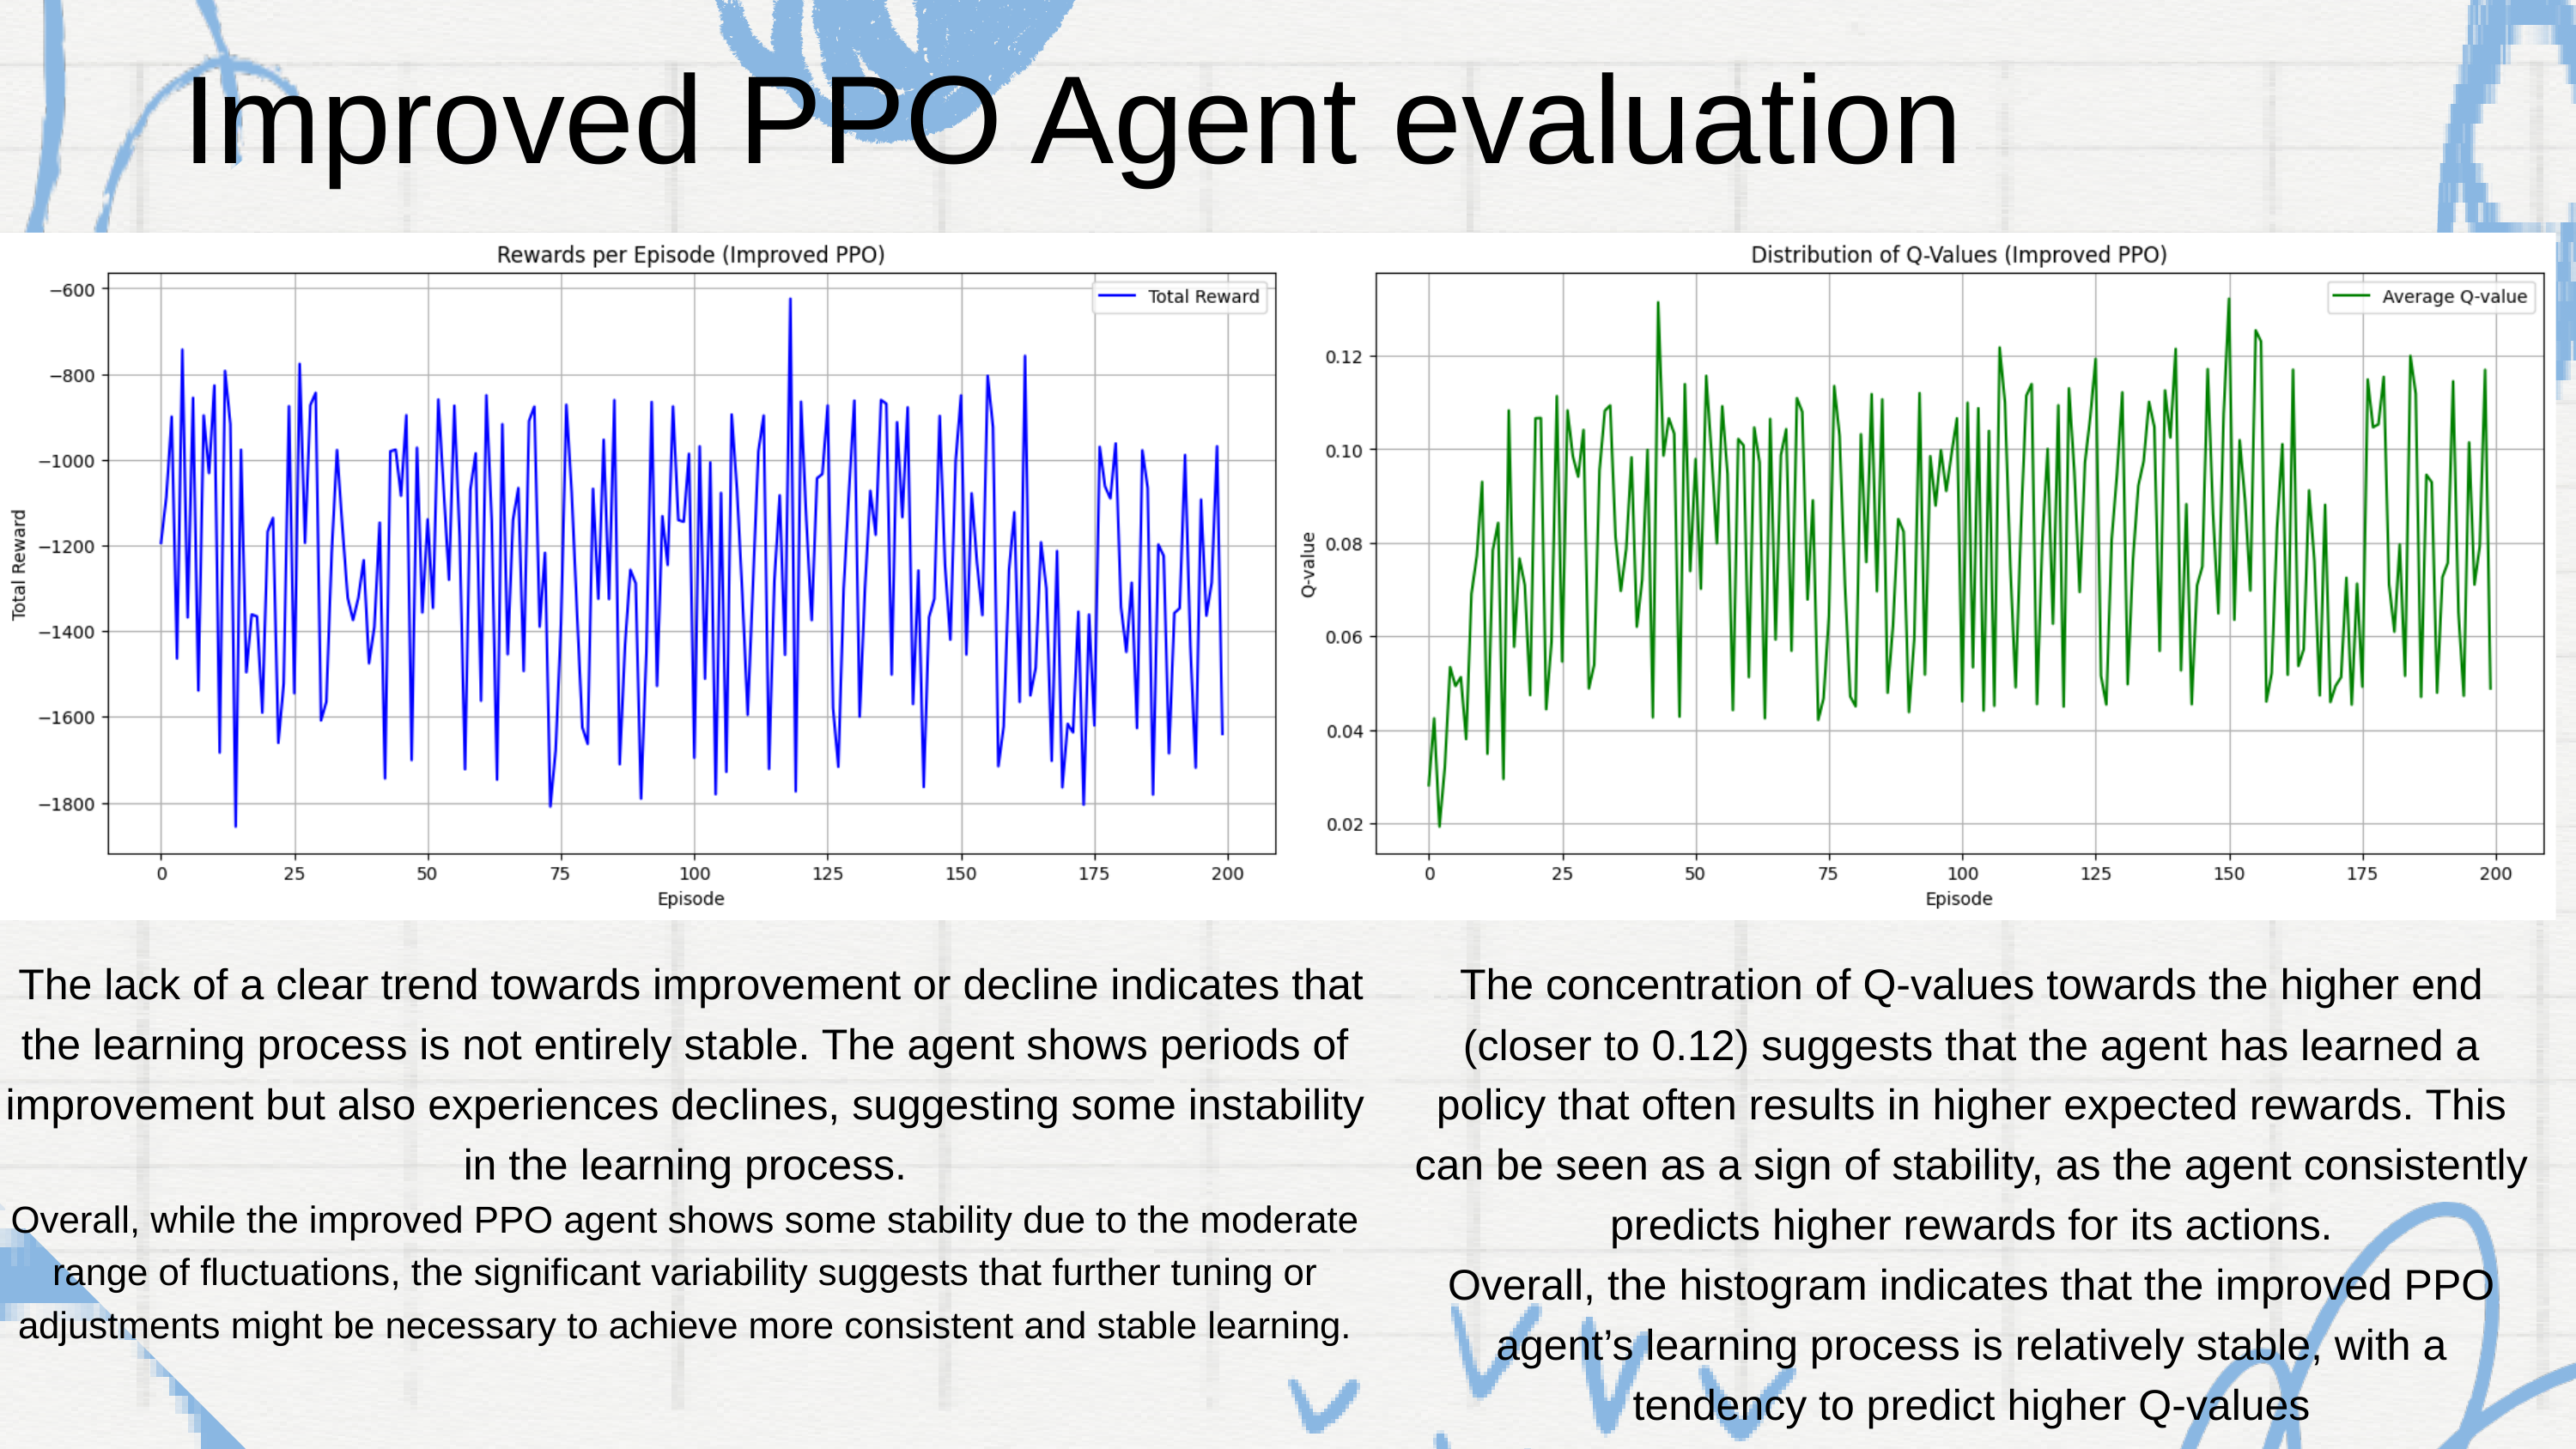

Improved PPO Agent evaluation

 The lack of a clear trend towards improvement or decline indicates that the learning process is not entirely stable. The agent shows periods of improvement but also experiences declines, suggesting some instability in the learning process.
Overall, while the improved PPO agent shows some stability due to the moderate range of fluctuations, the significant variability suggests that further tuning or adjustments might be necessary to achieve more consistent and stable learning.
The concentration of Q-values towards the higher end (closer to 0.12) suggests that the agent has learned a policy that often results in higher expected rewards. This can be seen as a sign of stability, as the agent consistently predicts higher rewards for its actions.
Overall, the histogram indicates that the improved PPO agent’s learning process is relatively stable, with a tendency to predict higher Q-values